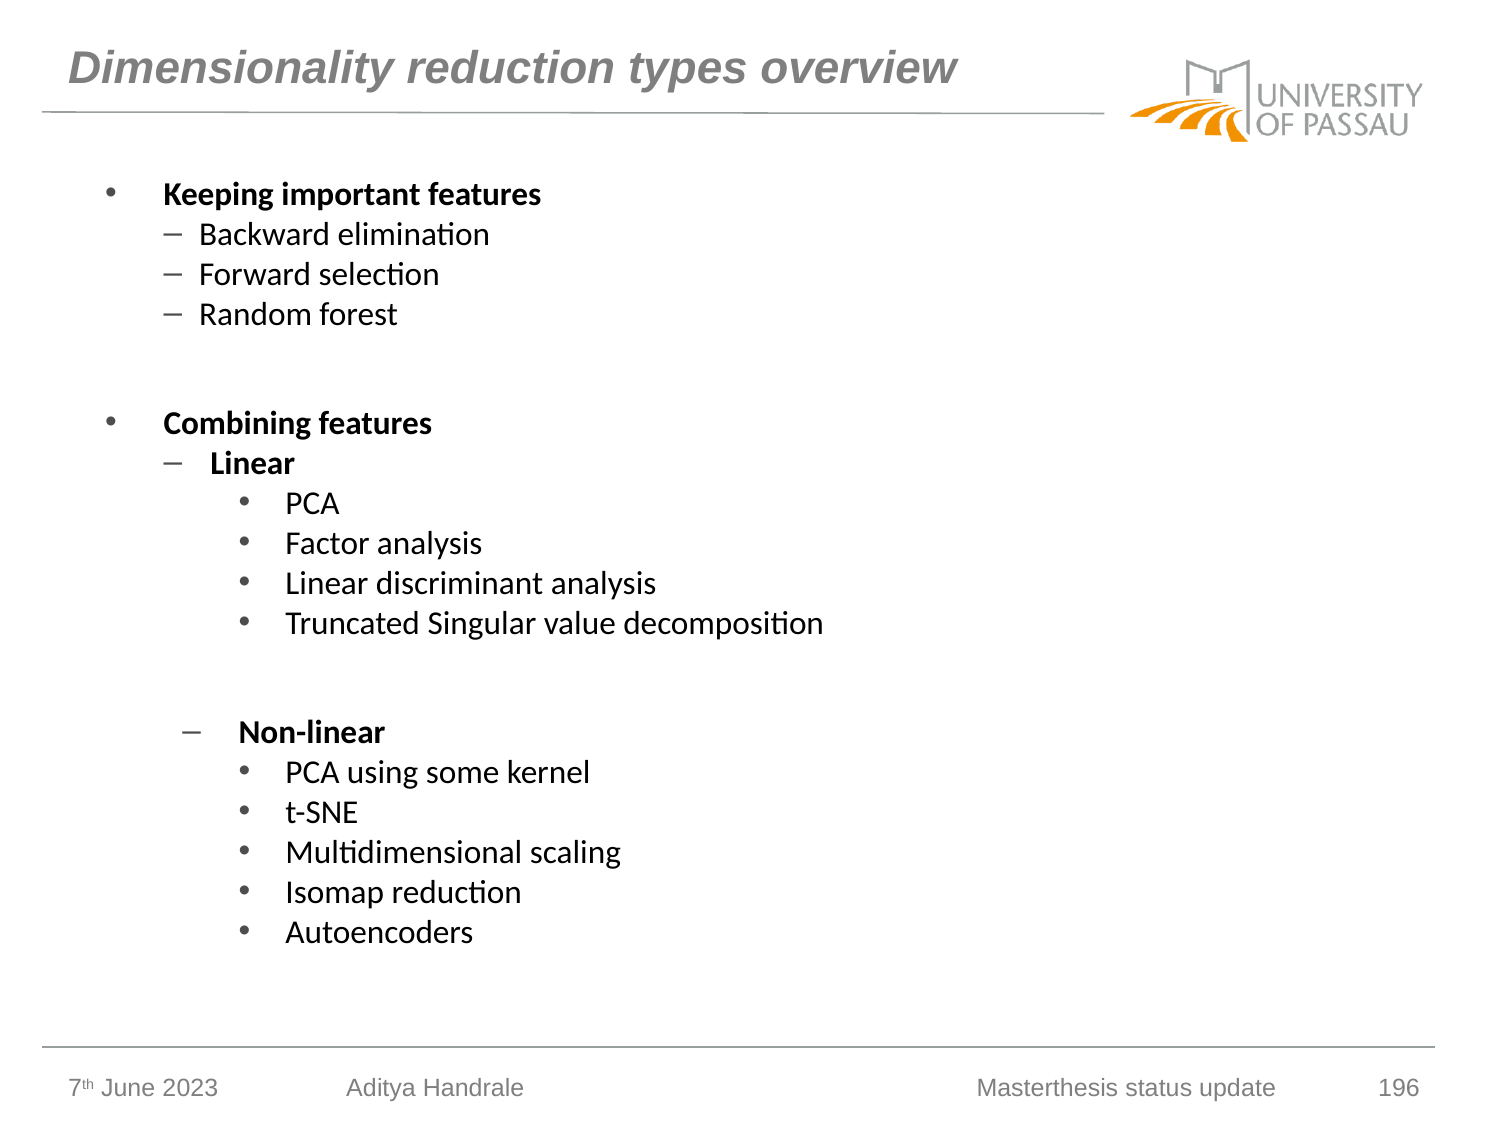

# Dimensionality reduction types overview
Keeping important features
 Backward elimination
 Forward selection
 Random forest

Combining features
Linear
PCA
Factor analysis
Linear discriminant analysis
Truncated Singular value decomposition

Non-linear
PCA using some kernel
t-SNE
Multidimensional scaling
Isomap reduction
Autoencoders

7th June 2023
Aditya Handrale
Masterthesis status update
196